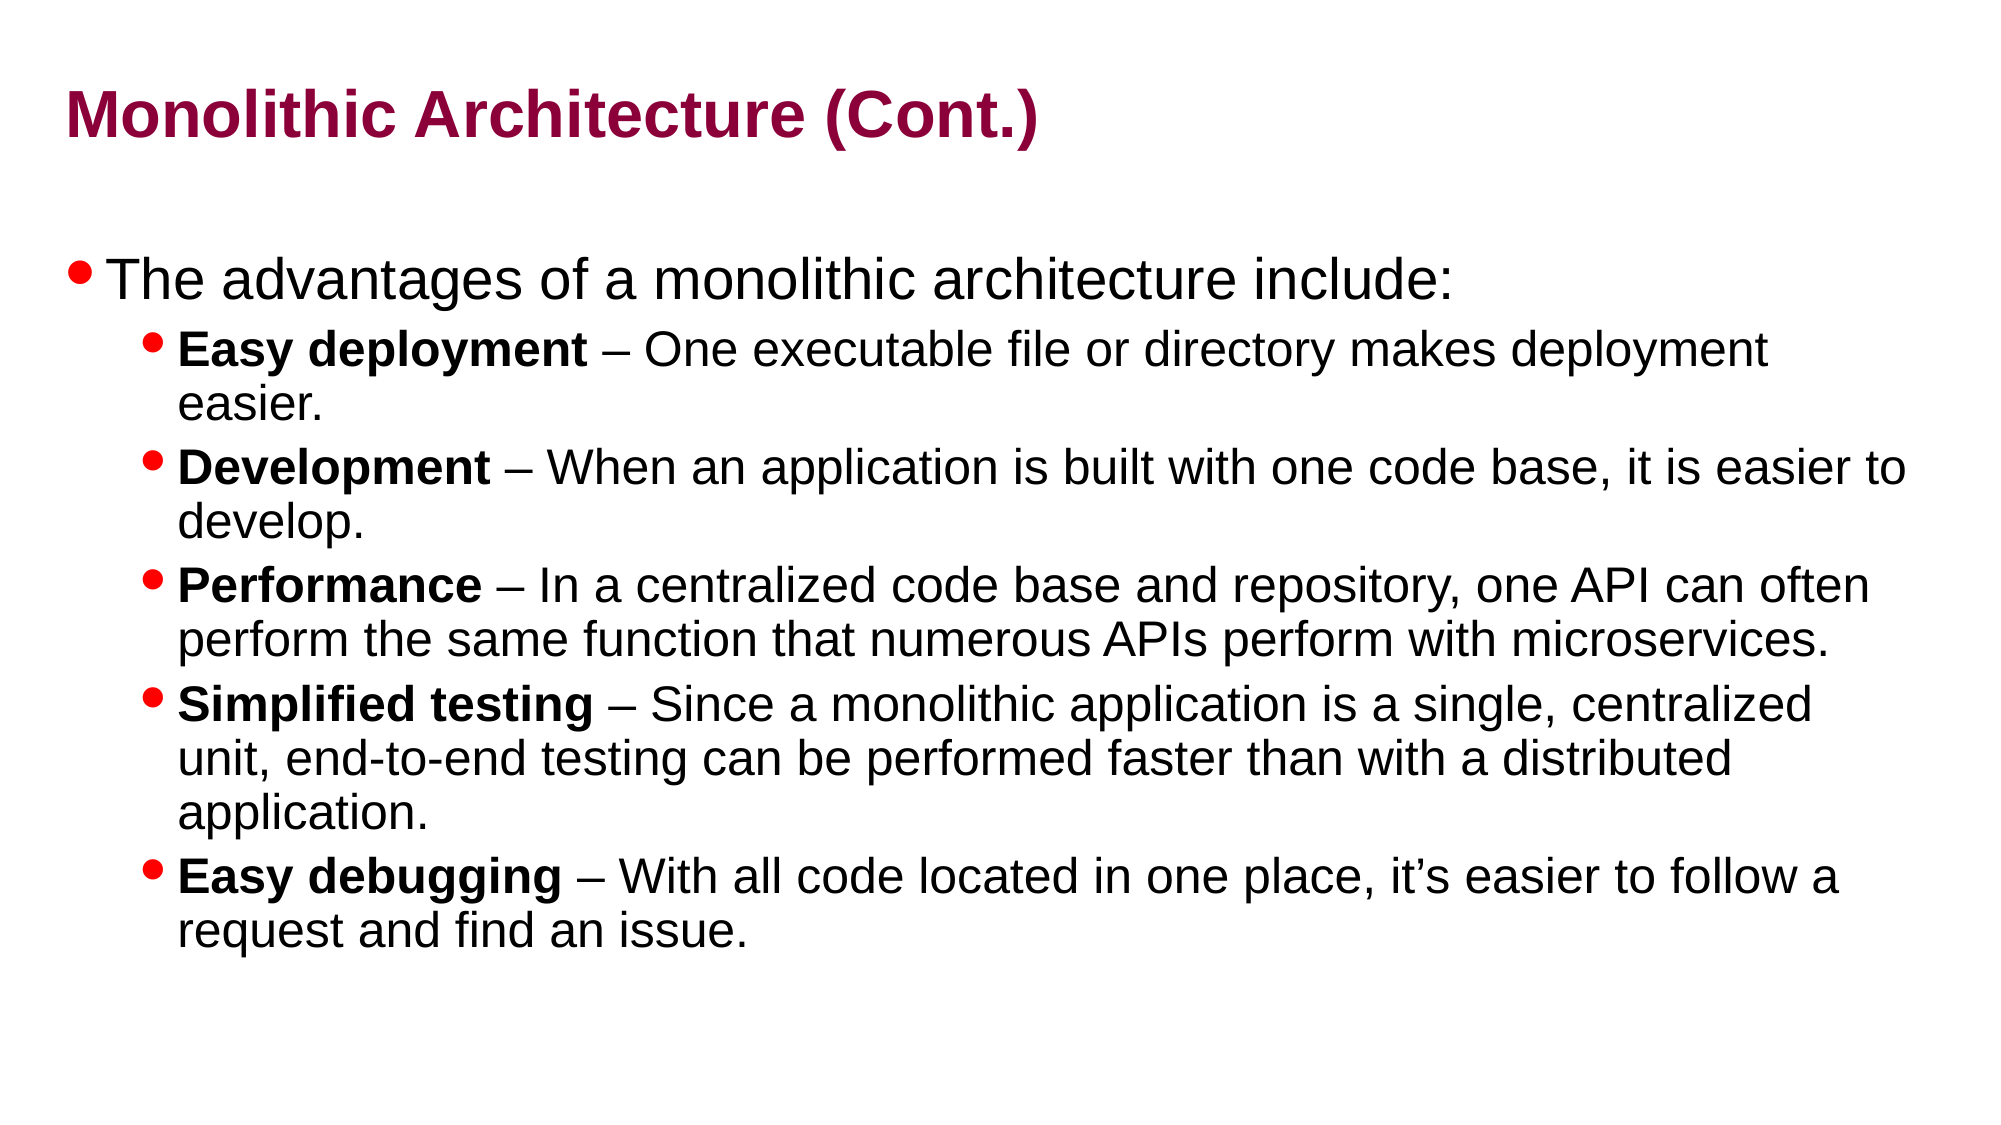

# Monolithic Architecture (Cont.)
The advantages of a monolithic architecture include:
Easy deployment – One executable file or directory makes deployment easier.
Development – When an application is built with one code base, it is easier to develop.
Performance – In a centralized code base and repository, one API can often perform the same function that numerous APIs perform with microservices.
Simplified testing – Since a monolithic application is a single, centralized unit, end-to-end testing can be performed faster than with a distributed application.
Easy debugging – With all code located in one place, it’s easier to follow a request and find an issue.